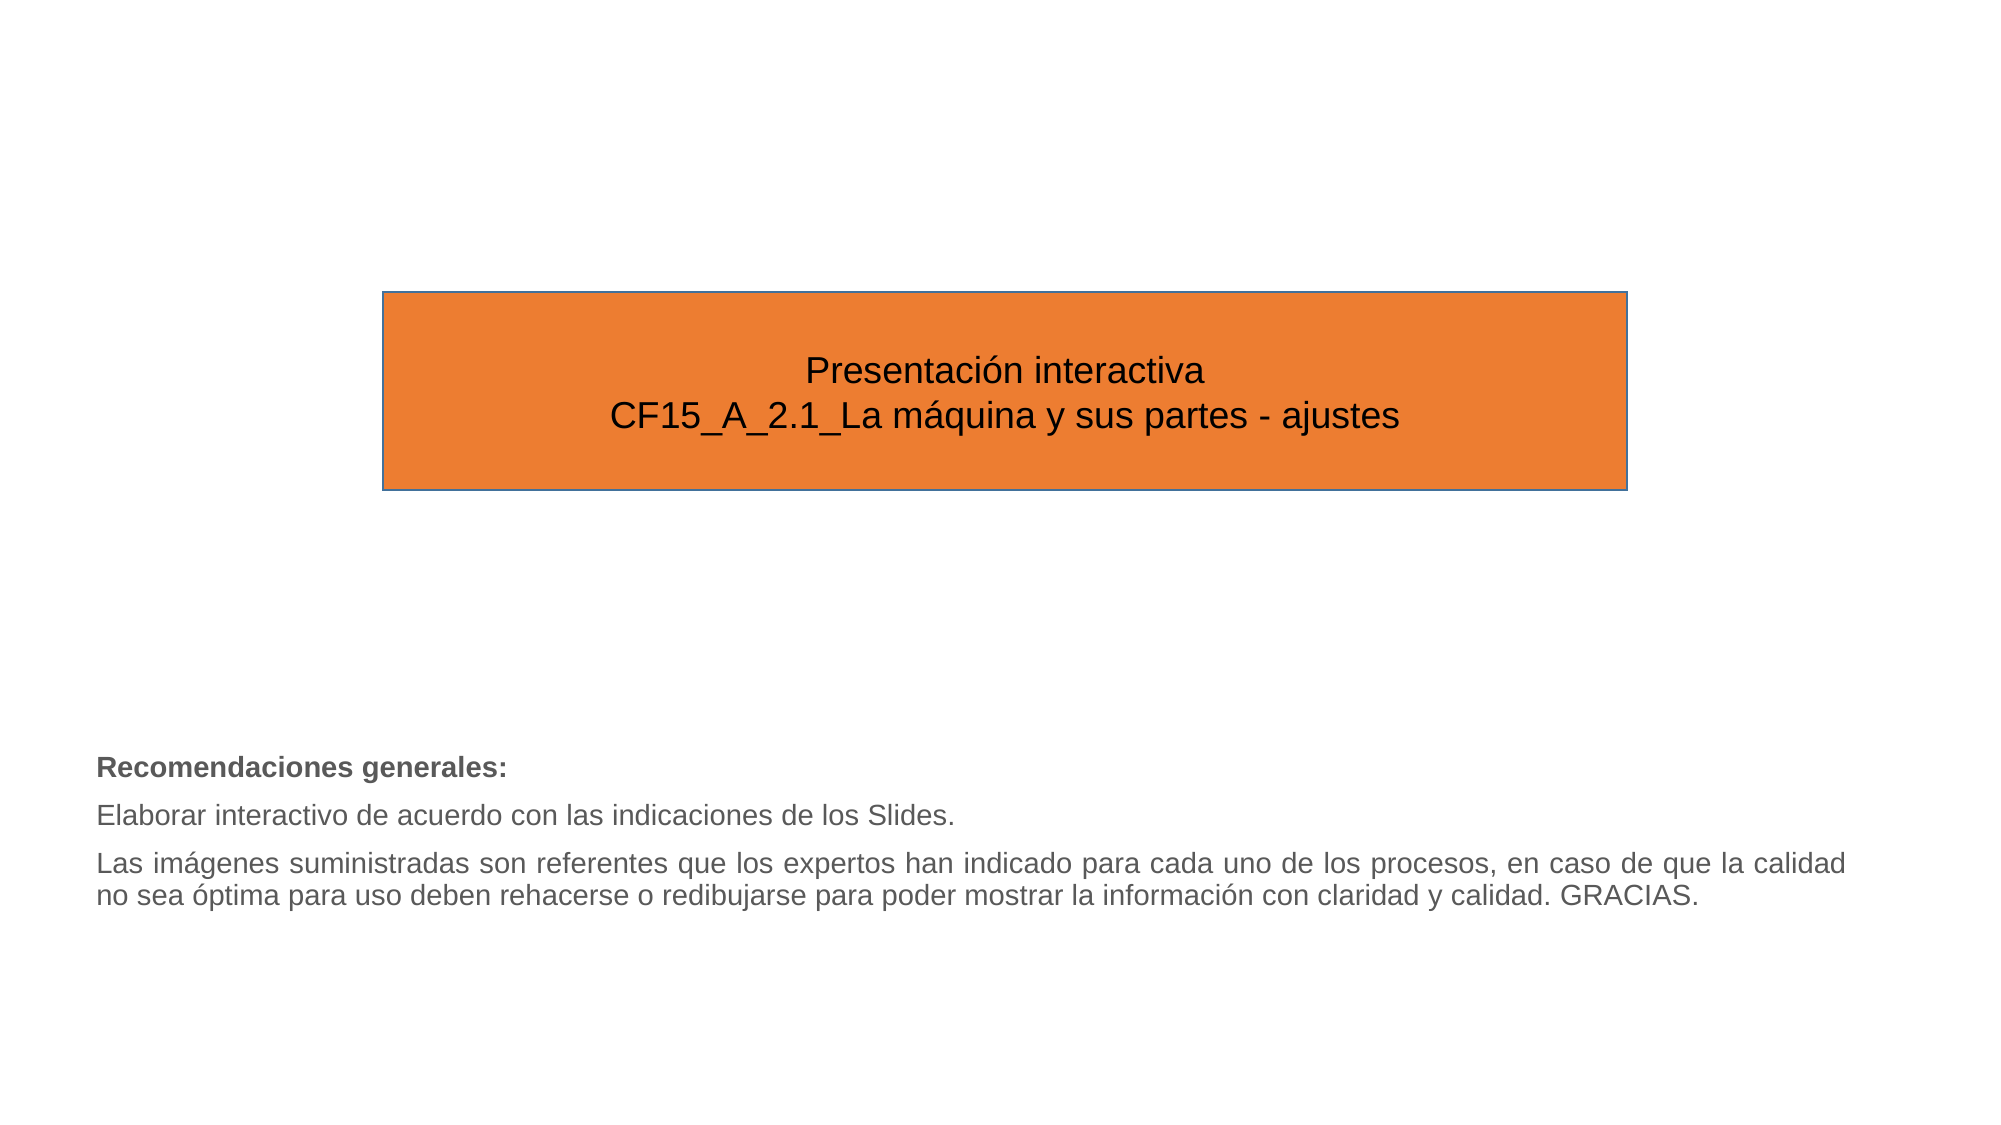

Presentación interactiva
CF15_A_2.1_La máquina y sus partes - ajustes
Recomendaciones generales:
Elaborar interactivo de acuerdo con las indicaciones de los Slides.
Las imágenes suministradas son referentes que los expertos han indicado para cada uno de los procesos, en caso de que la calidad no sea óptima para uso deben rehacerse o redibujarse para poder mostrar la información con claridad y calidad. GRACIAS.